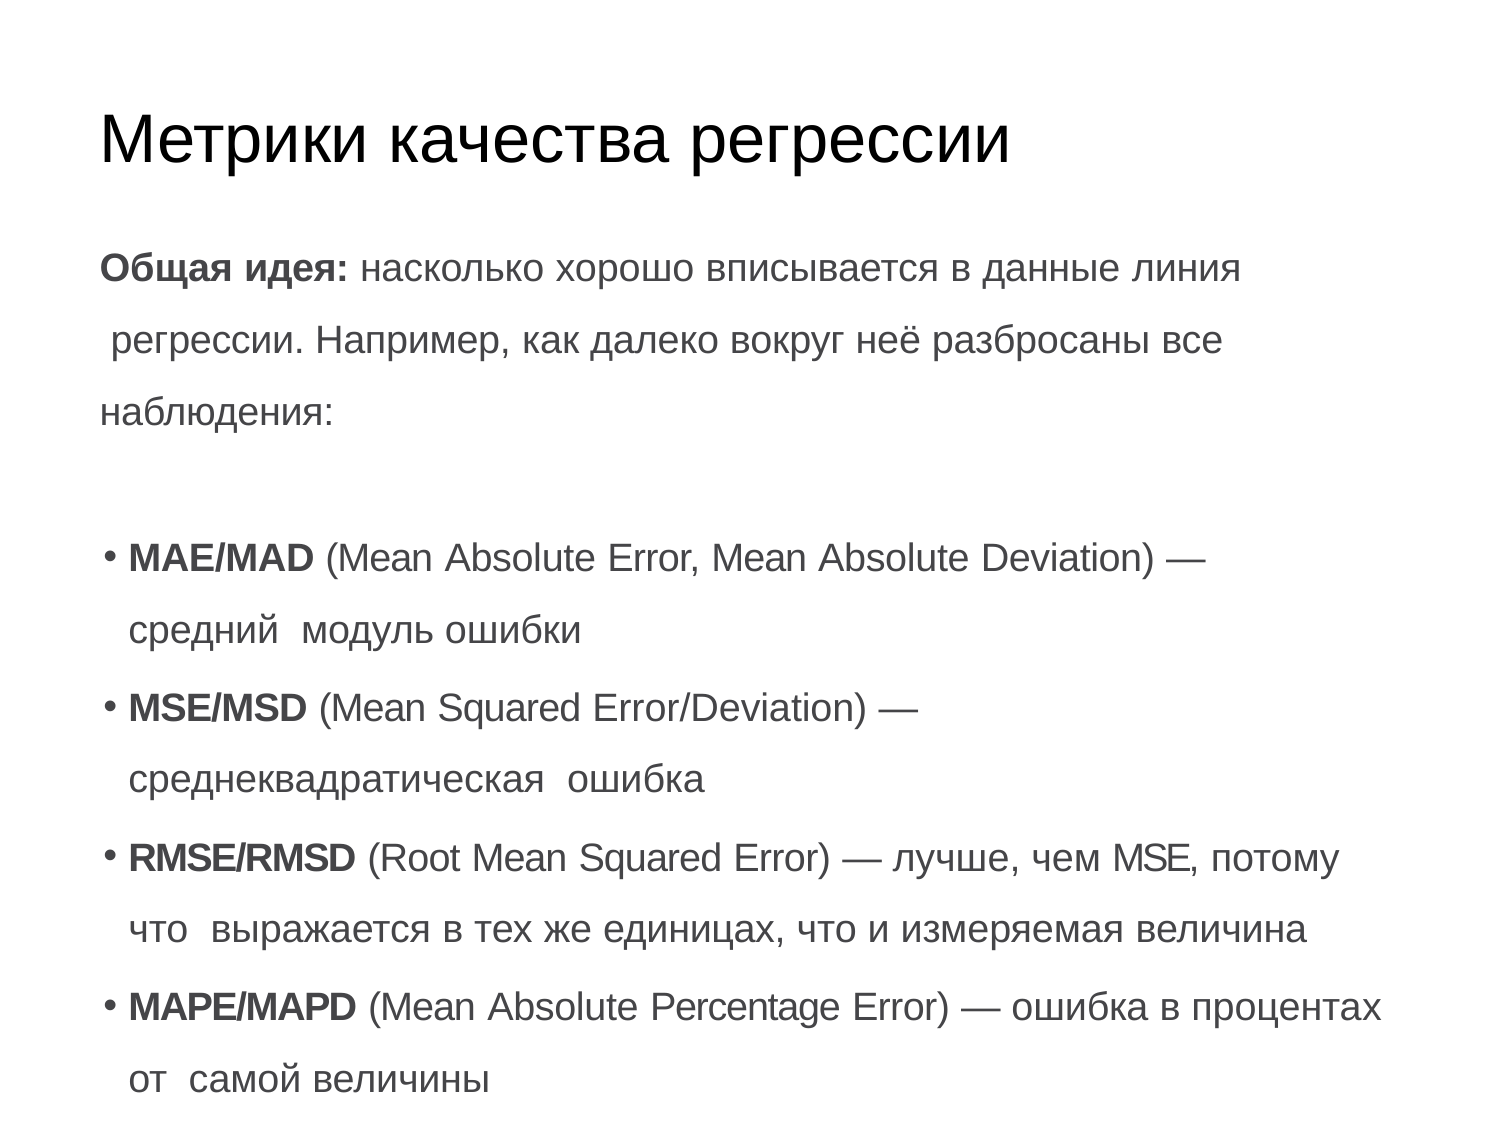

# Метрики качества регрессии
Общая идея: насколько хорошо вписывается в данные линия  регрессии. Например, как далеко вокруг неё разбросаны все  наблюдения:

MAE/MAD (Mean Absolute Error, Mean Absolute Deviation) — средний  модуль ошибки
MSE/MSD (Mean Squared Error/Deviation) — среднеквадратическая  ошибка
RMSE/RMSD (Root Mean Squared Error) — лучше, чем MSE, потому что  выражается в тех же единицах, что и измеряемая величина
MAPE/MAPD (Mean Absolute Percentage Error) — ошибка в процентах от  самой величины